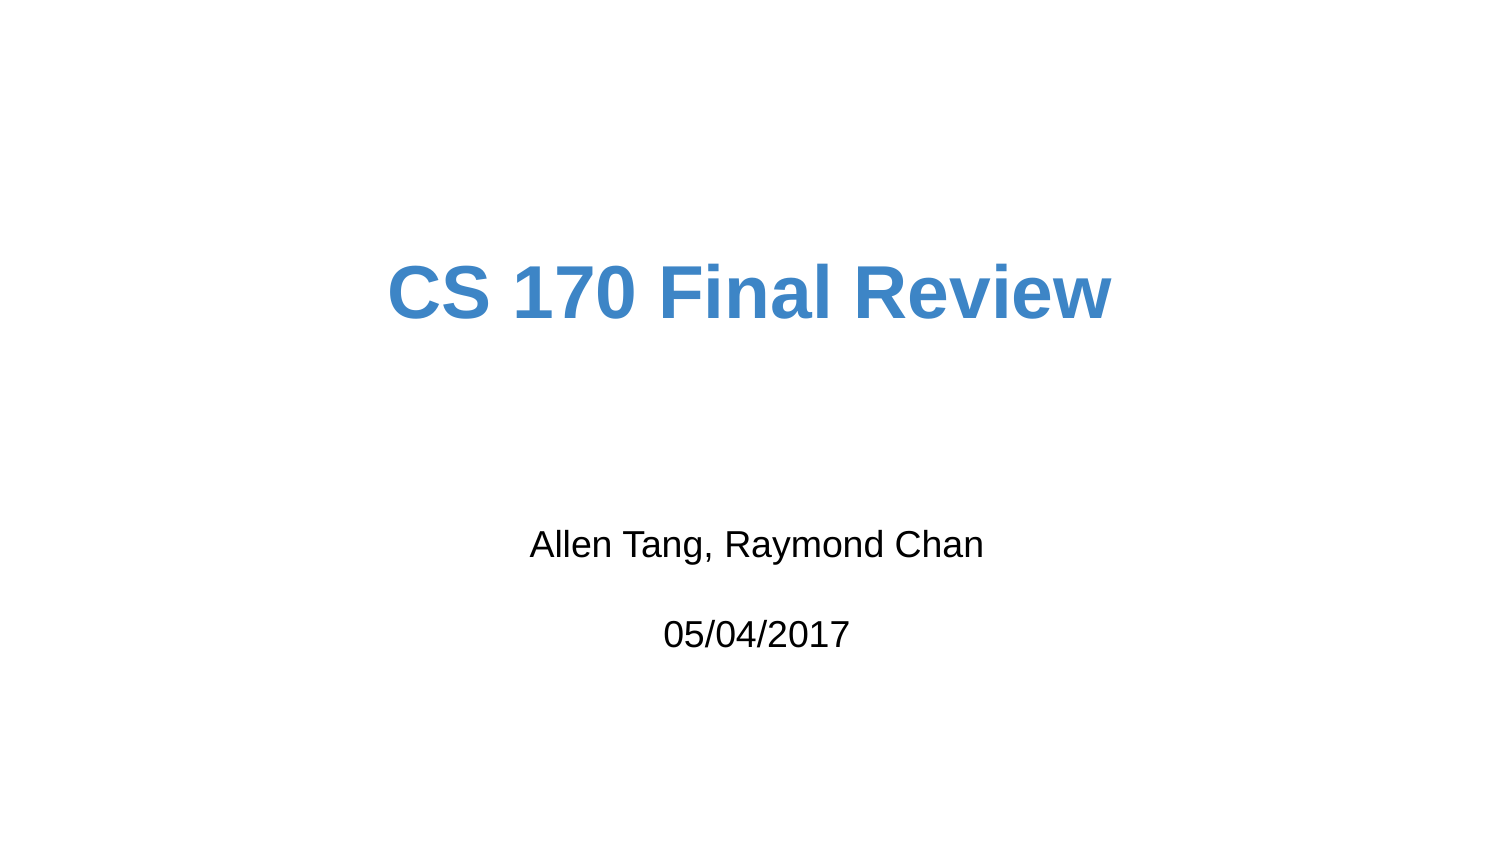

# CS 170 Final Review
Allen Tang, Raymond Chan

05/04/2017